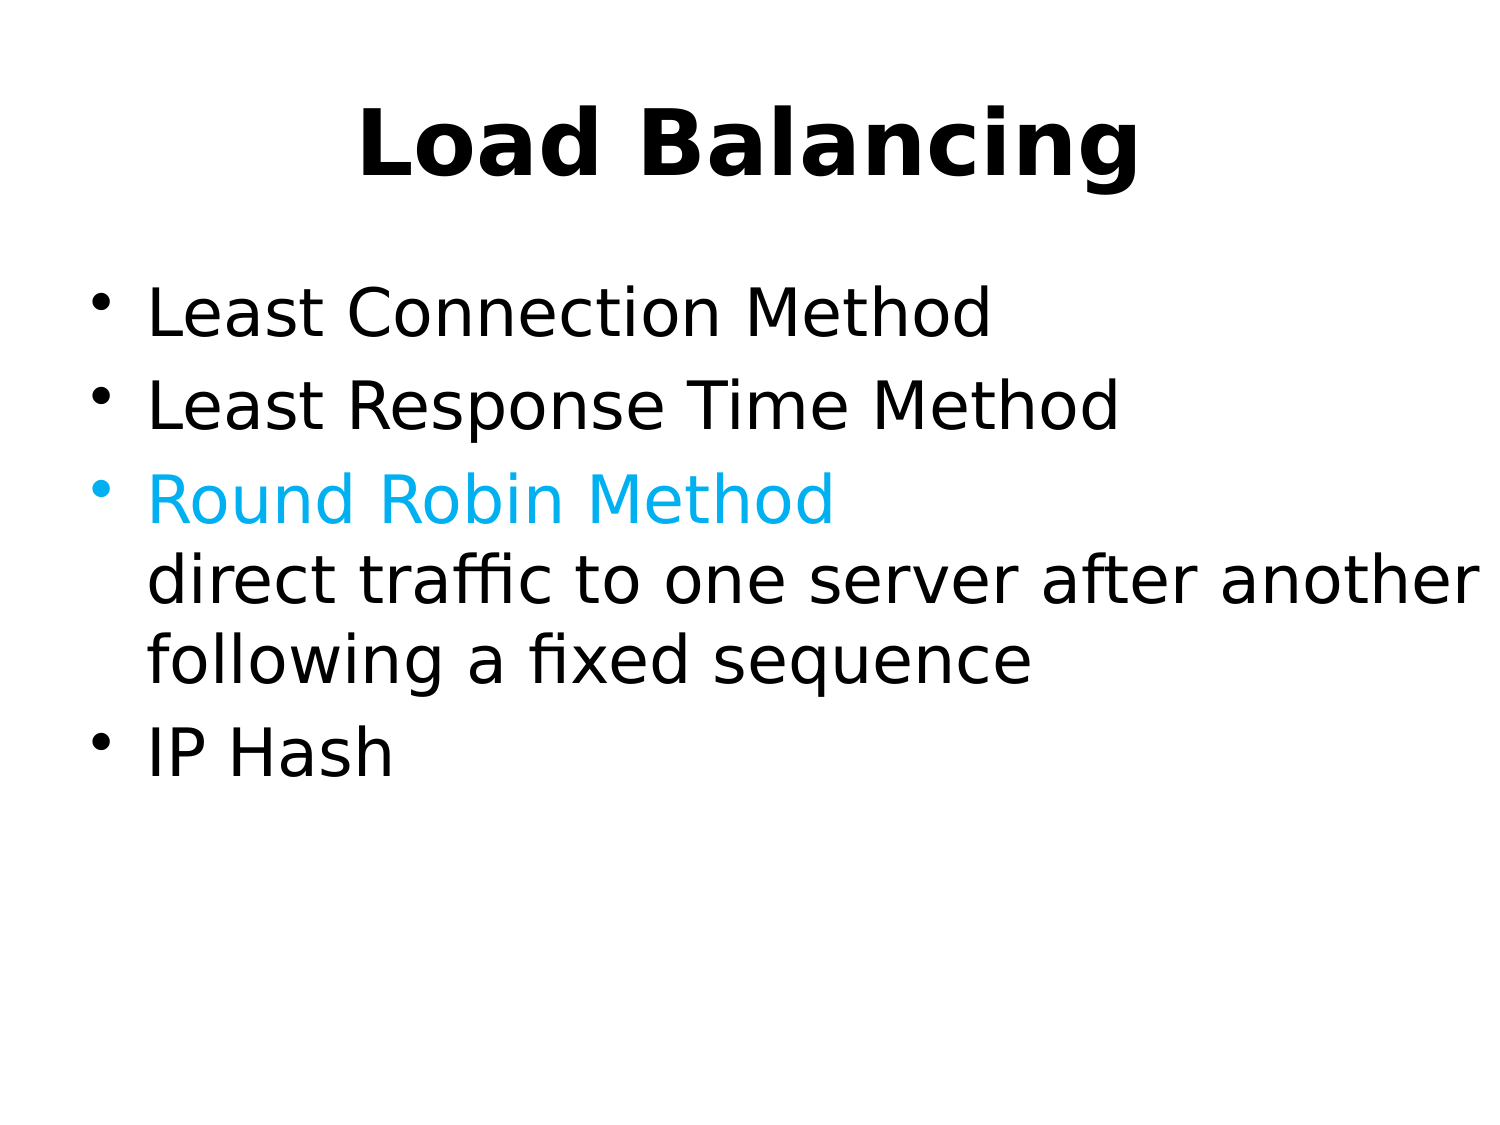

# Load Balancing
Least Connection Method
Least Response Time Method
Round Robin Method                          direct traffic to one server after another following a fixed sequence
IP Hash